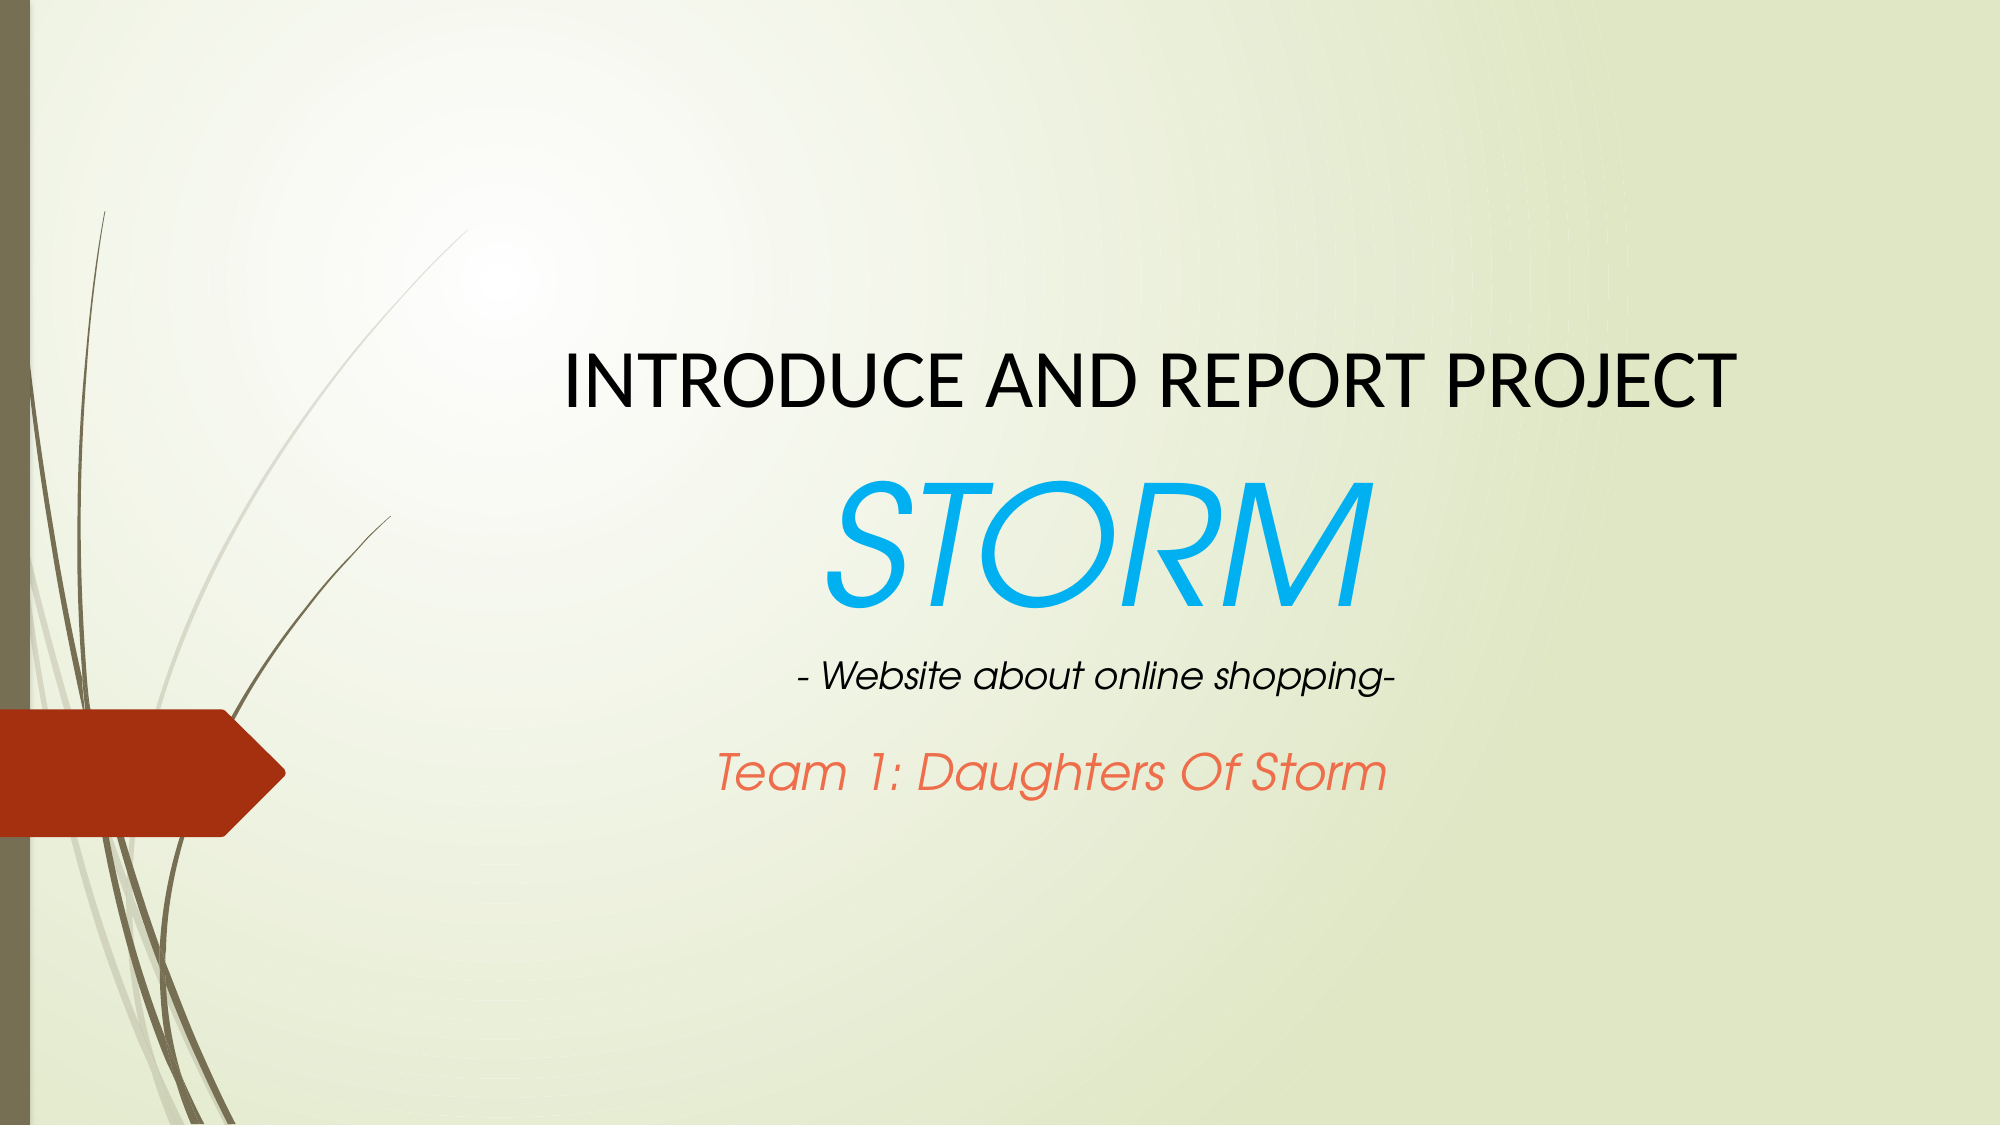

INTRODUCE AND REPORT PROJECT
STORM

- Website about online shopping-
Team 1: Daughters Of Storm